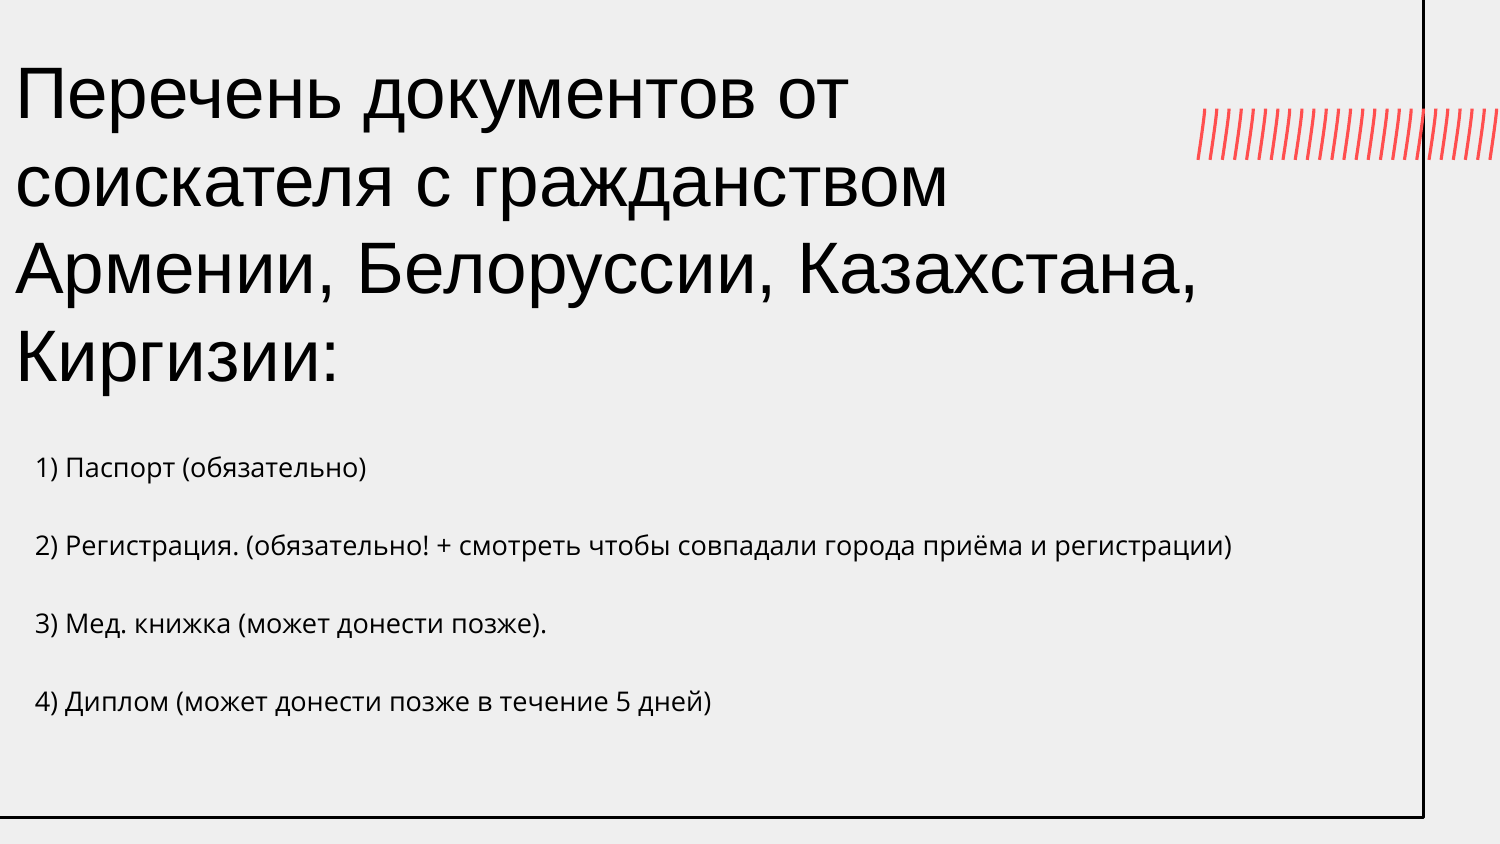

# Перечень документов от соискателя с гражданством Армении, Белоруссии, Казахстана, Киргизии:
1) Паспорт (обязательно)
2) Регистрация. (обязательно! + смотреть чтобы совпадали города приёма и регистрации)
3) Мед. книжка (может донести позже).
4) Диплом (может донести позже в течение 5 дней)